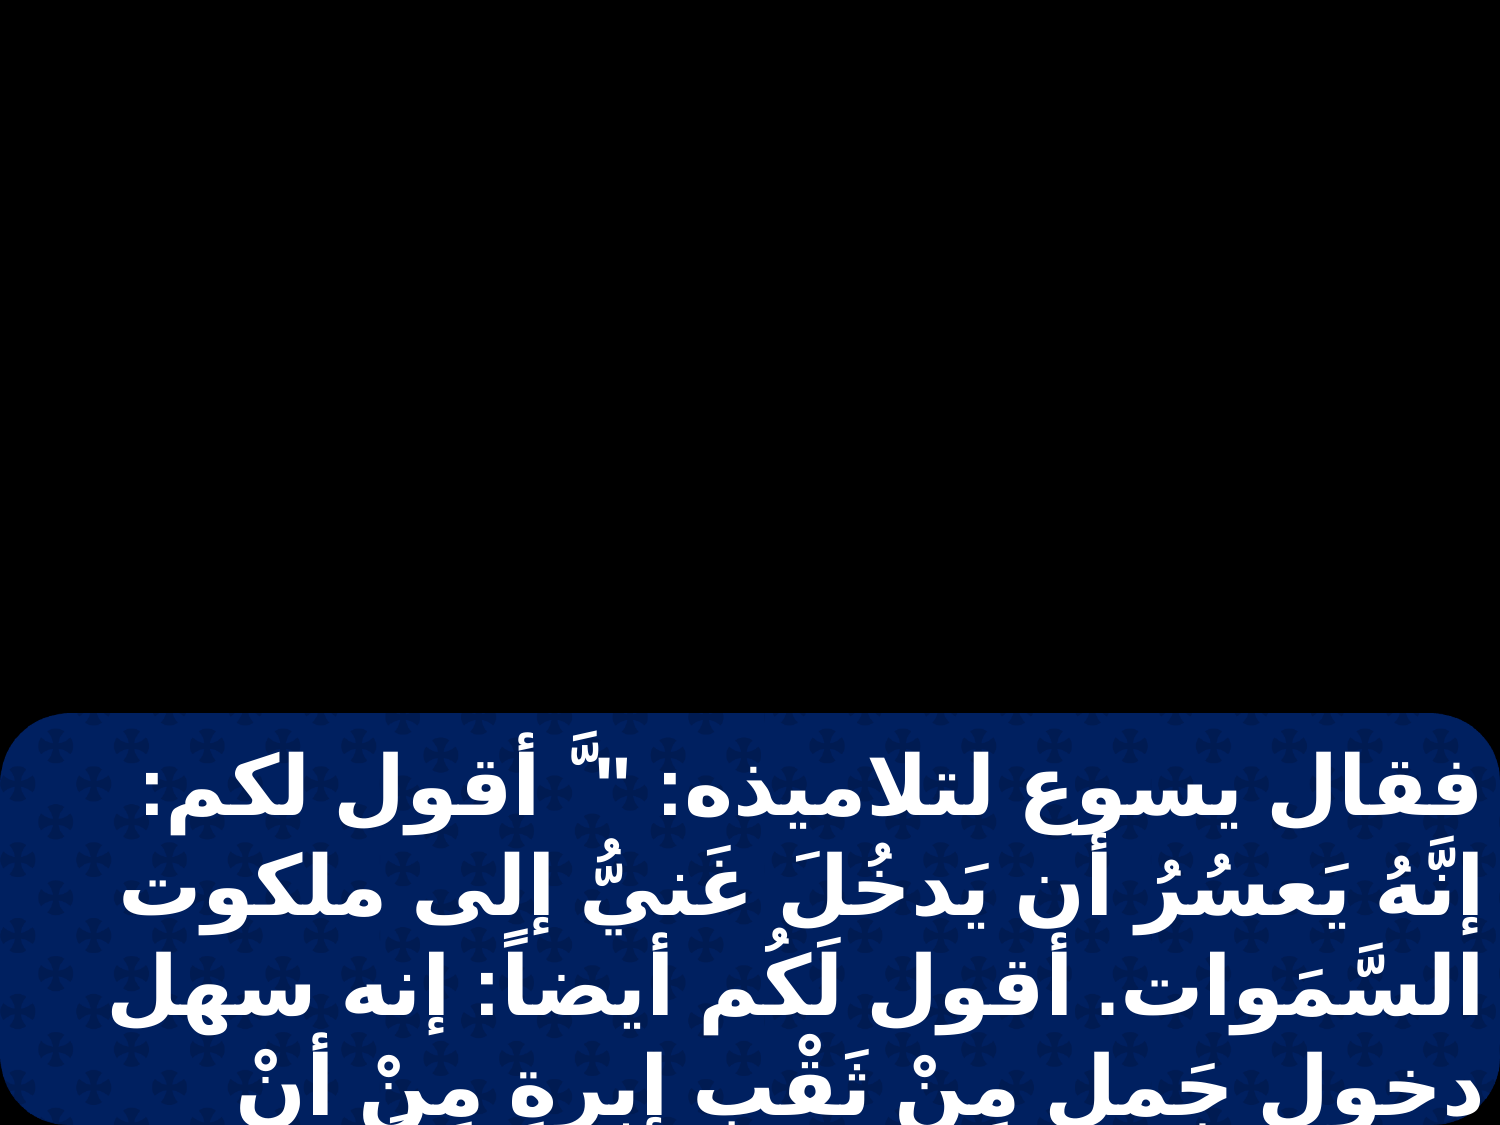

فقال يسوع لتلاميذه: " َّ أقول لكم: إنَّهُ يَعسُرُ أن يَدخُلَ غَنيُّ إلى ملكوت السَّمَوات. أقول لَكُم أيضاً: إنه سهل دخول جَملٍ مِنْ ثَقْبِ إبرةٍ مِنْ أنْ يَدخُلَ غنيٌّ إلى ملكوت اللَّهِ ".